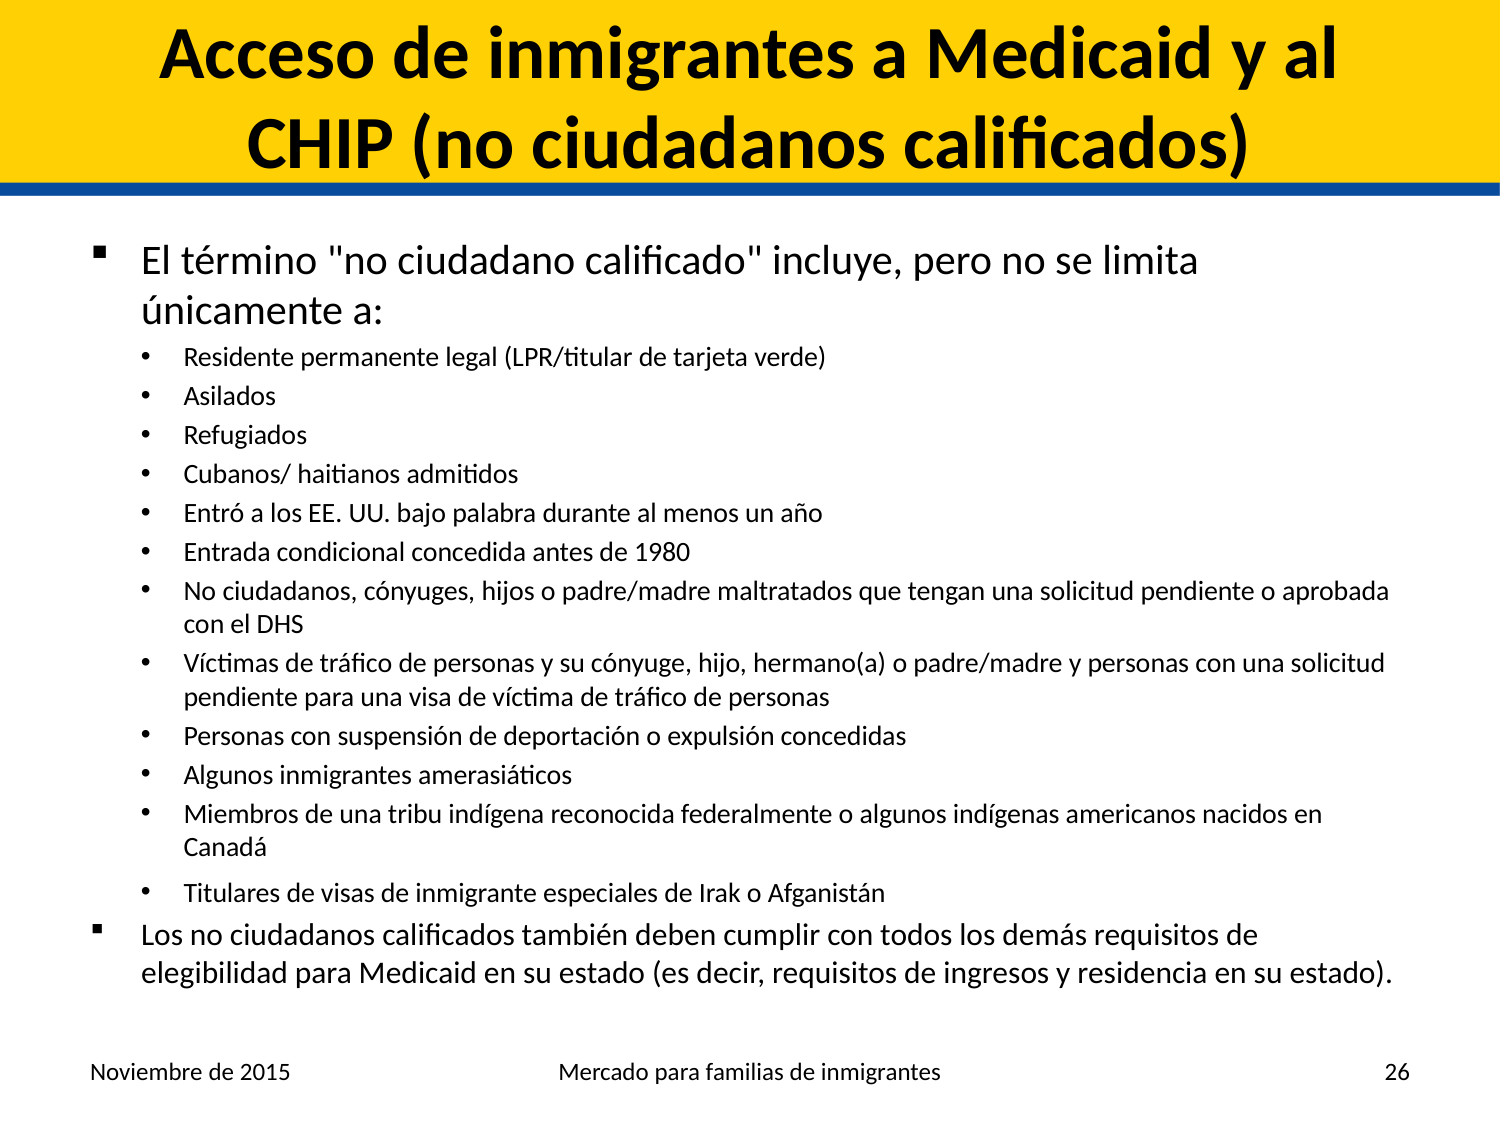

# Acceso de inmigrantes a Medicaid y al CHIP (no ciudadanos calificados)
El término "no ciudadano calificado" incluye, pero no se limita únicamente a:
Residente permanente legal (LPR/titular de tarjeta verde)
Asilados
Refugiados
Cubanos/ haitianos admitidos
Entró a los EE. UU. bajo palabra durante al menos un año
Entrada condicional concedida antes de 1980
No ciudadanos, cónyuges, hijos o padre/madre maltratados que tengan una solicitud pendiente o aprobada con el DHS
Víctimas de tráfico de personas y su cónyuge, hijo, hermano(a) o padre/madre y personas con una solicitud pendiente para una visa de víctima de tráfico de personas
Personas con suspensión de deportación o expulsión concedidas
Algunos inmigrantes amerasiáticos
Miembros de una tribu indígena reconocida federalmente o algunos indígenas americanos nacidos en Canadá
Titulares de visas de inmigrante especiales de Irak o Afganistán
Los no ciudadanos calificados también deben cumplir con todos los demás requisitos de elegibilidad para Medicaid en su estado (es decir, requisitos de ingresos y residencia en su estado).
Noviembre de 2015
Mercado para familias de inmigrantes
26